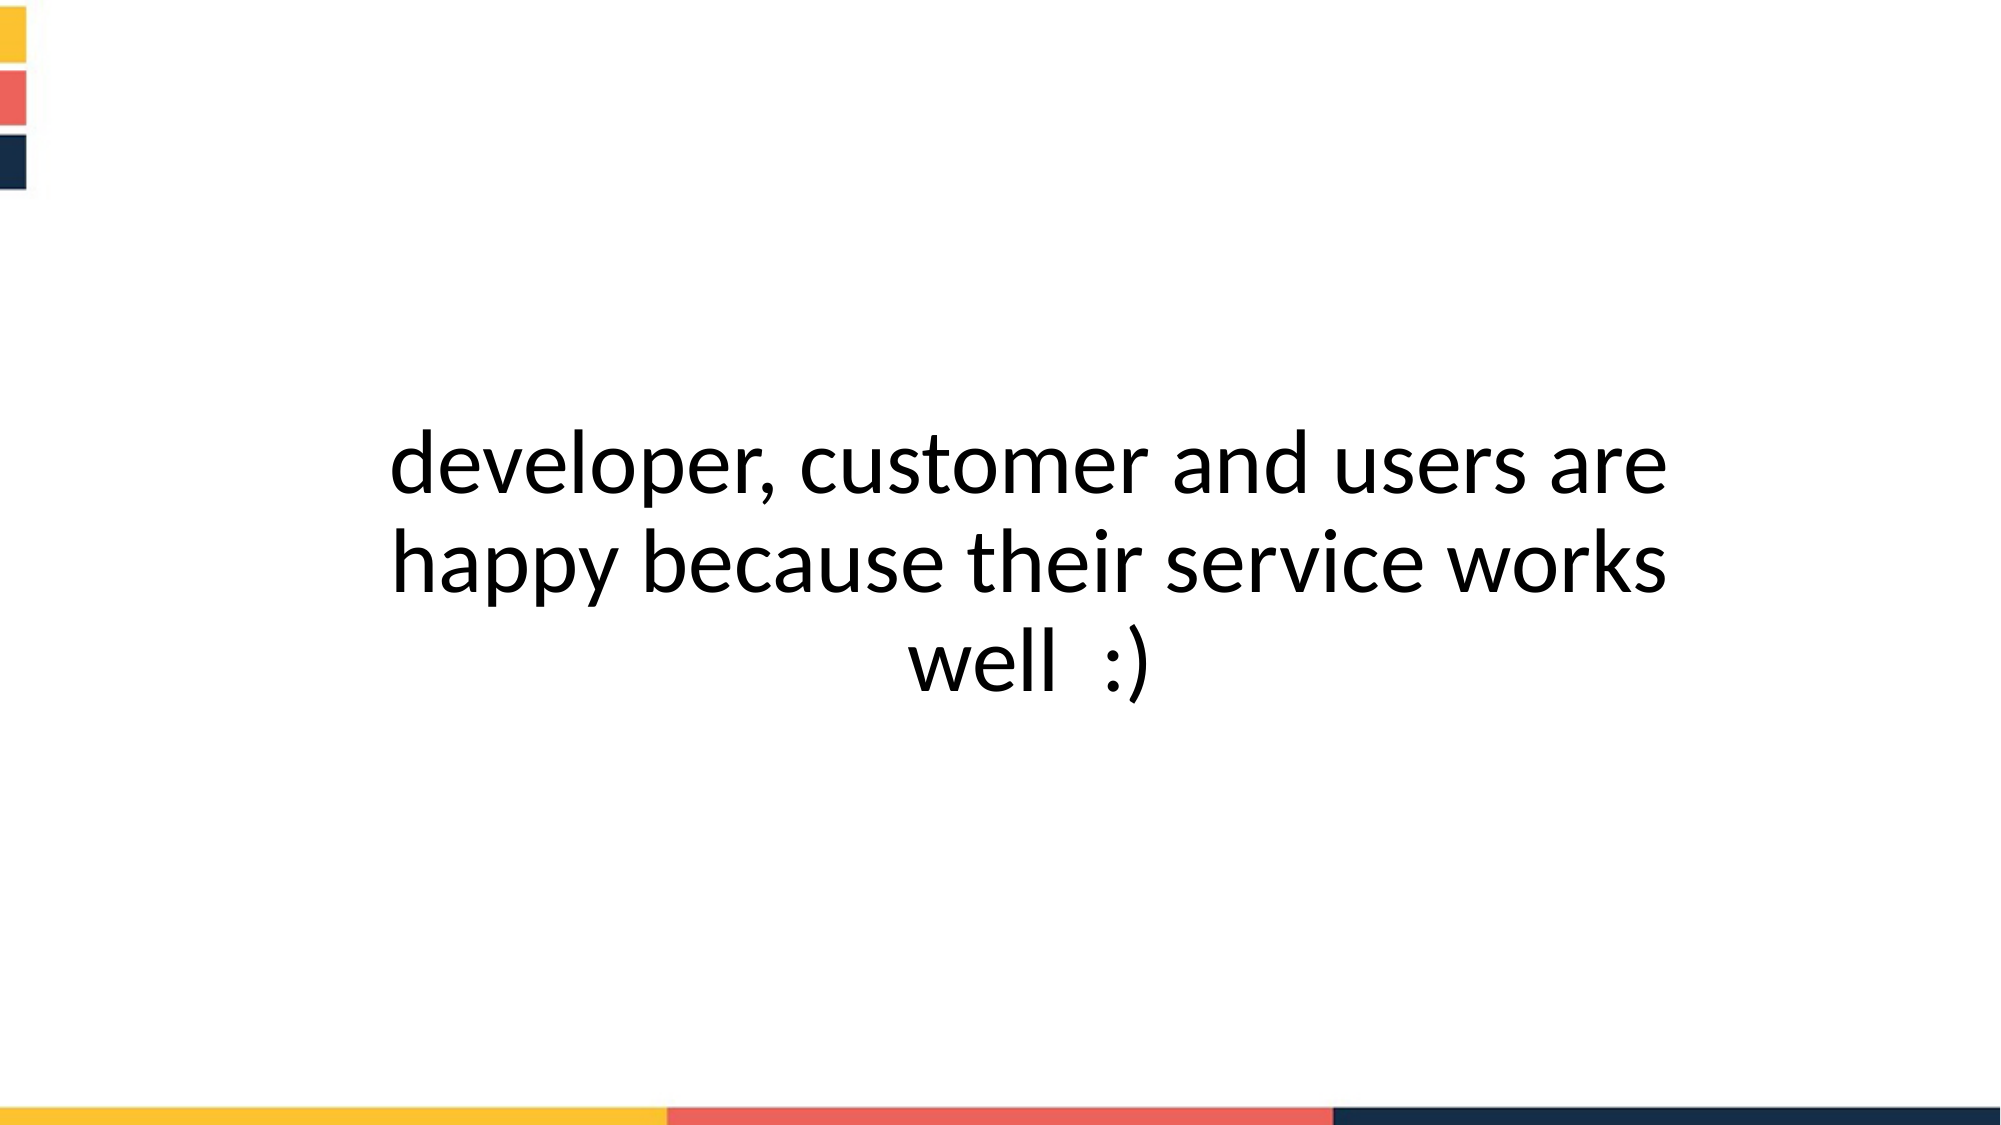

# developer, customer and users are happy because their service works well  :)